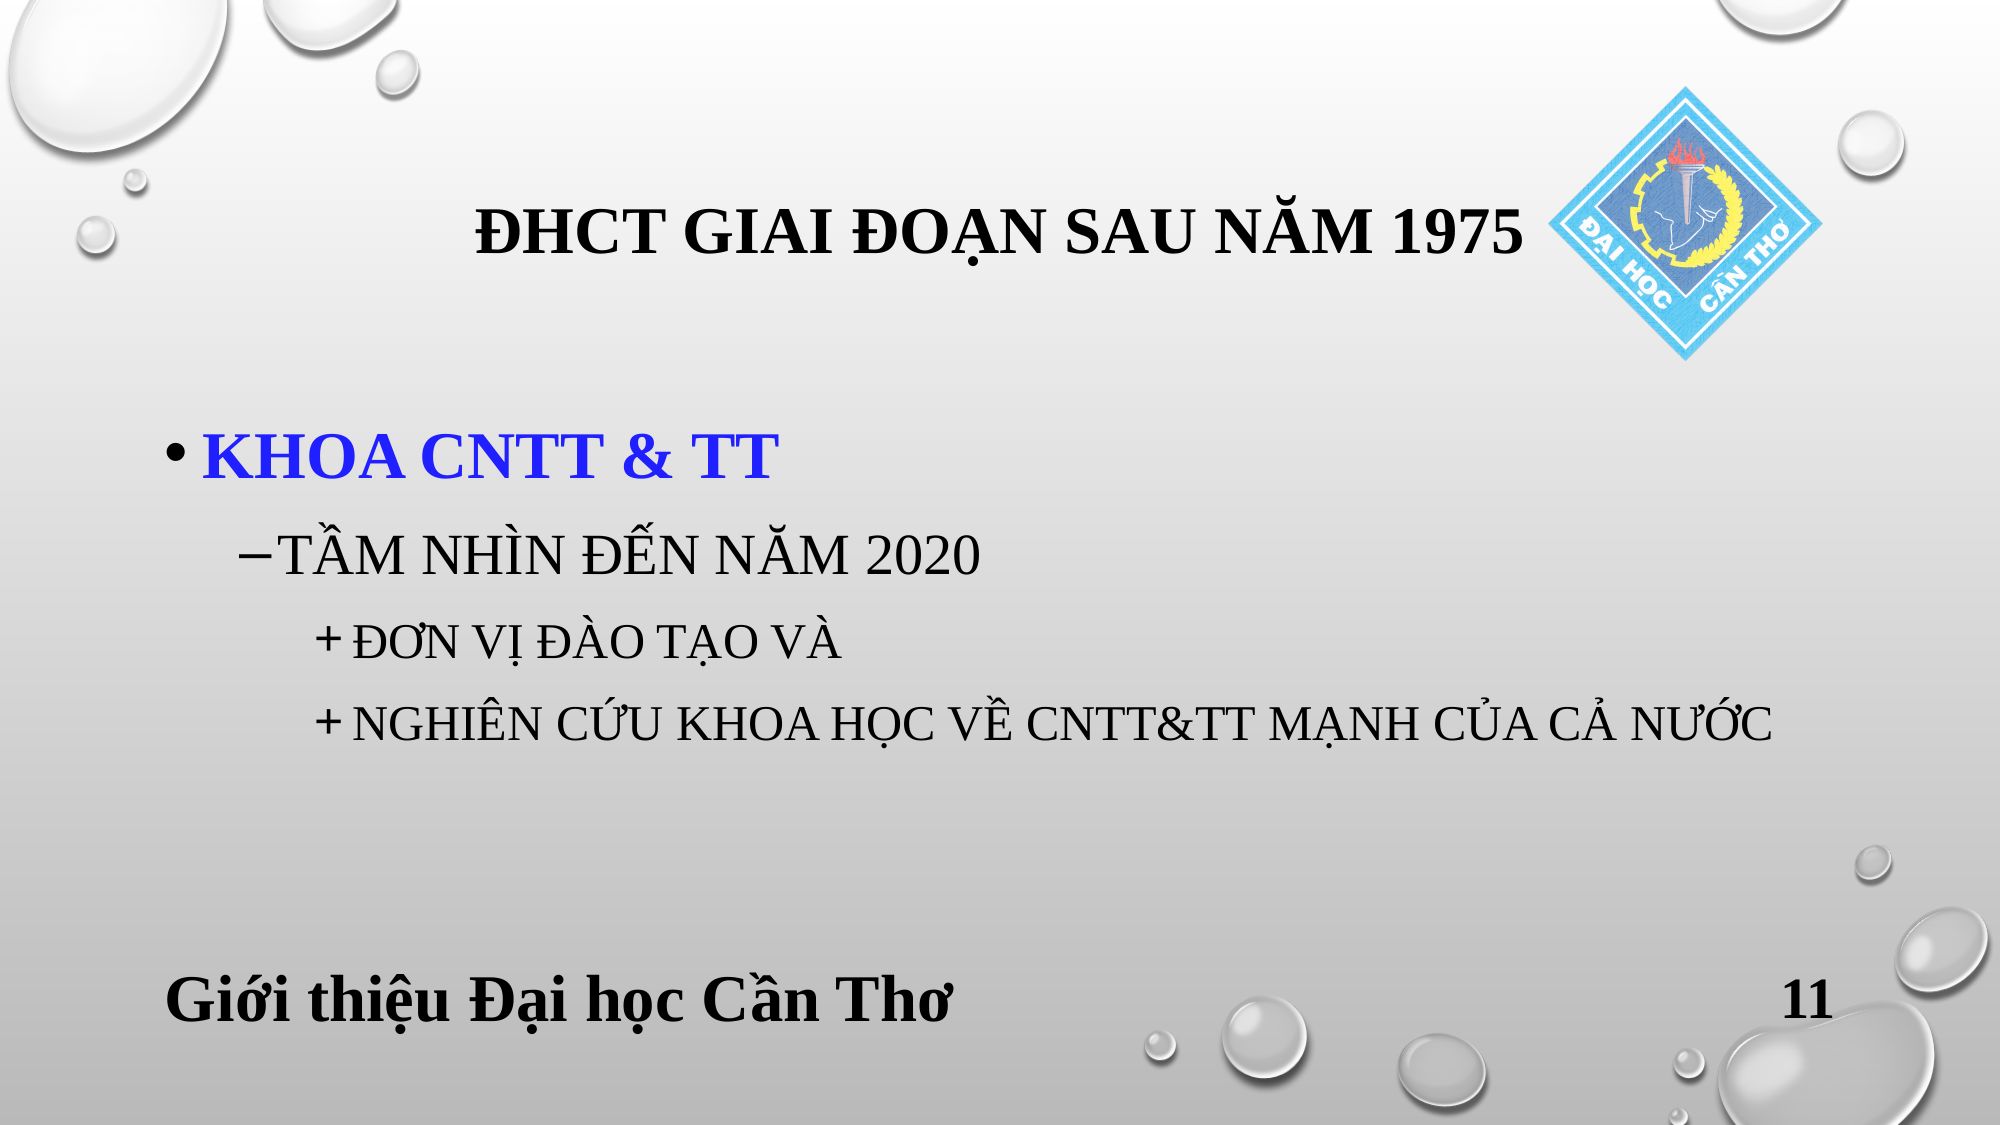

# ĐHCT GIAI ĐOẠN SAU NĂM 1975
KHOA CNTT & TT
TẦM NHÌN ĐẾN NĂM 2020
ĐƠN VỊ ĐÀO TẠO VÀ
NGHIÊN CỨU KHOA HỌC VỀ CNTT&TT MẠNH CỦA CẢ NƯỚC
Giới thiệu Đại học Cần Thơ
11